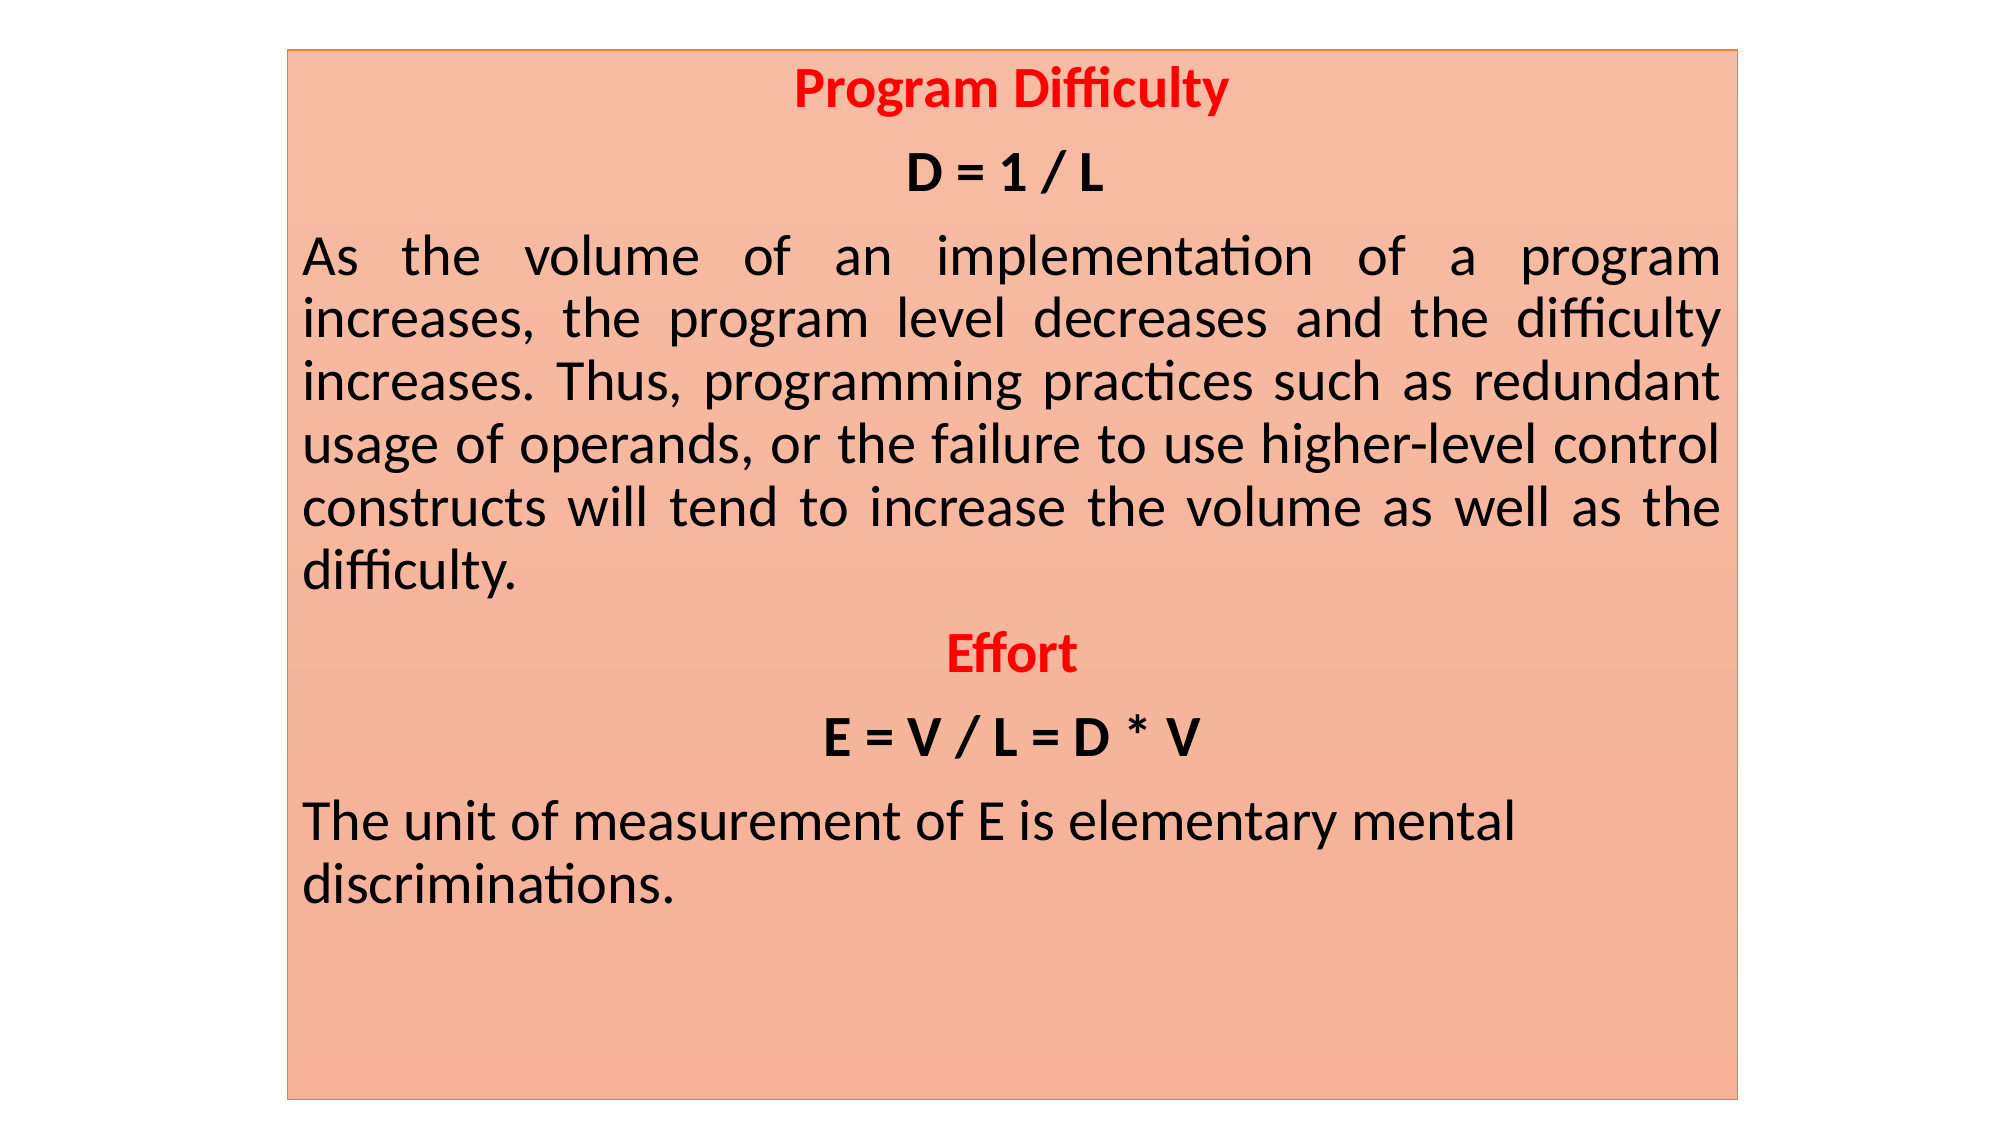

Program Difficulty
D = 1 / L
As the volume of an implementation of a program increases, the program level decreases and the difficulty increases. Thus, programming practices such as redundant usage of operands, or the failure to use higher-level control constructs will tend to increase the volume as well as the difficulty.
Effort
E = V / L = D * V
The unit of measurement of E is elementary mental discriminations.